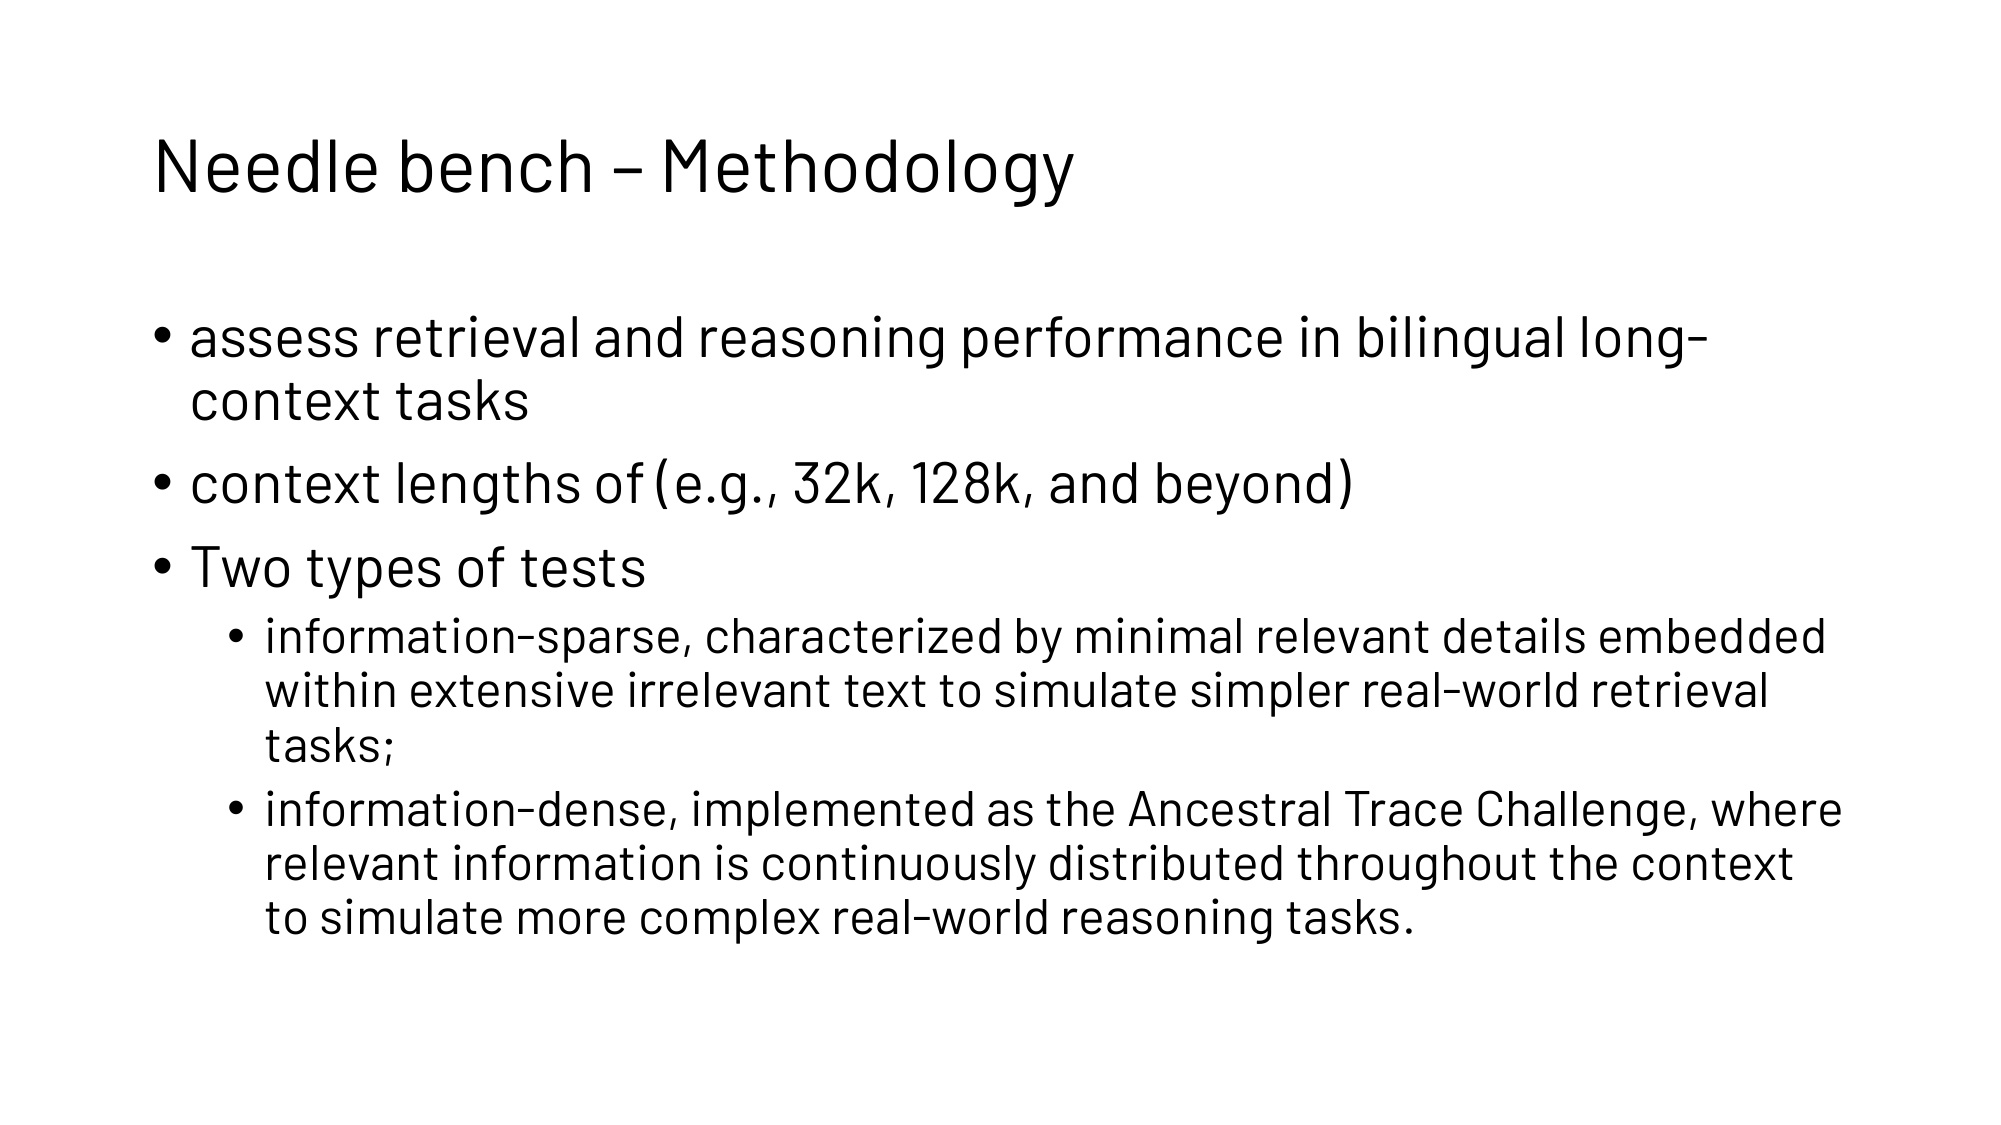

# Needle bench – Methodology
assess retrieval and reasoning performance in bilingual long-context tasks
context lengths of (e.g., 32k, 128k, and beyond)
Two types of tests
information-sparse, characterized by minimal relevant details embedded within extensive irrelevant text to simulate simpler real-world retrieval tasks;
information-dense, implemented as the Ancestral Trace Challenge, where relevant information is continuously distributed throughout the context to simulate more complex real-world reasoning tasks.